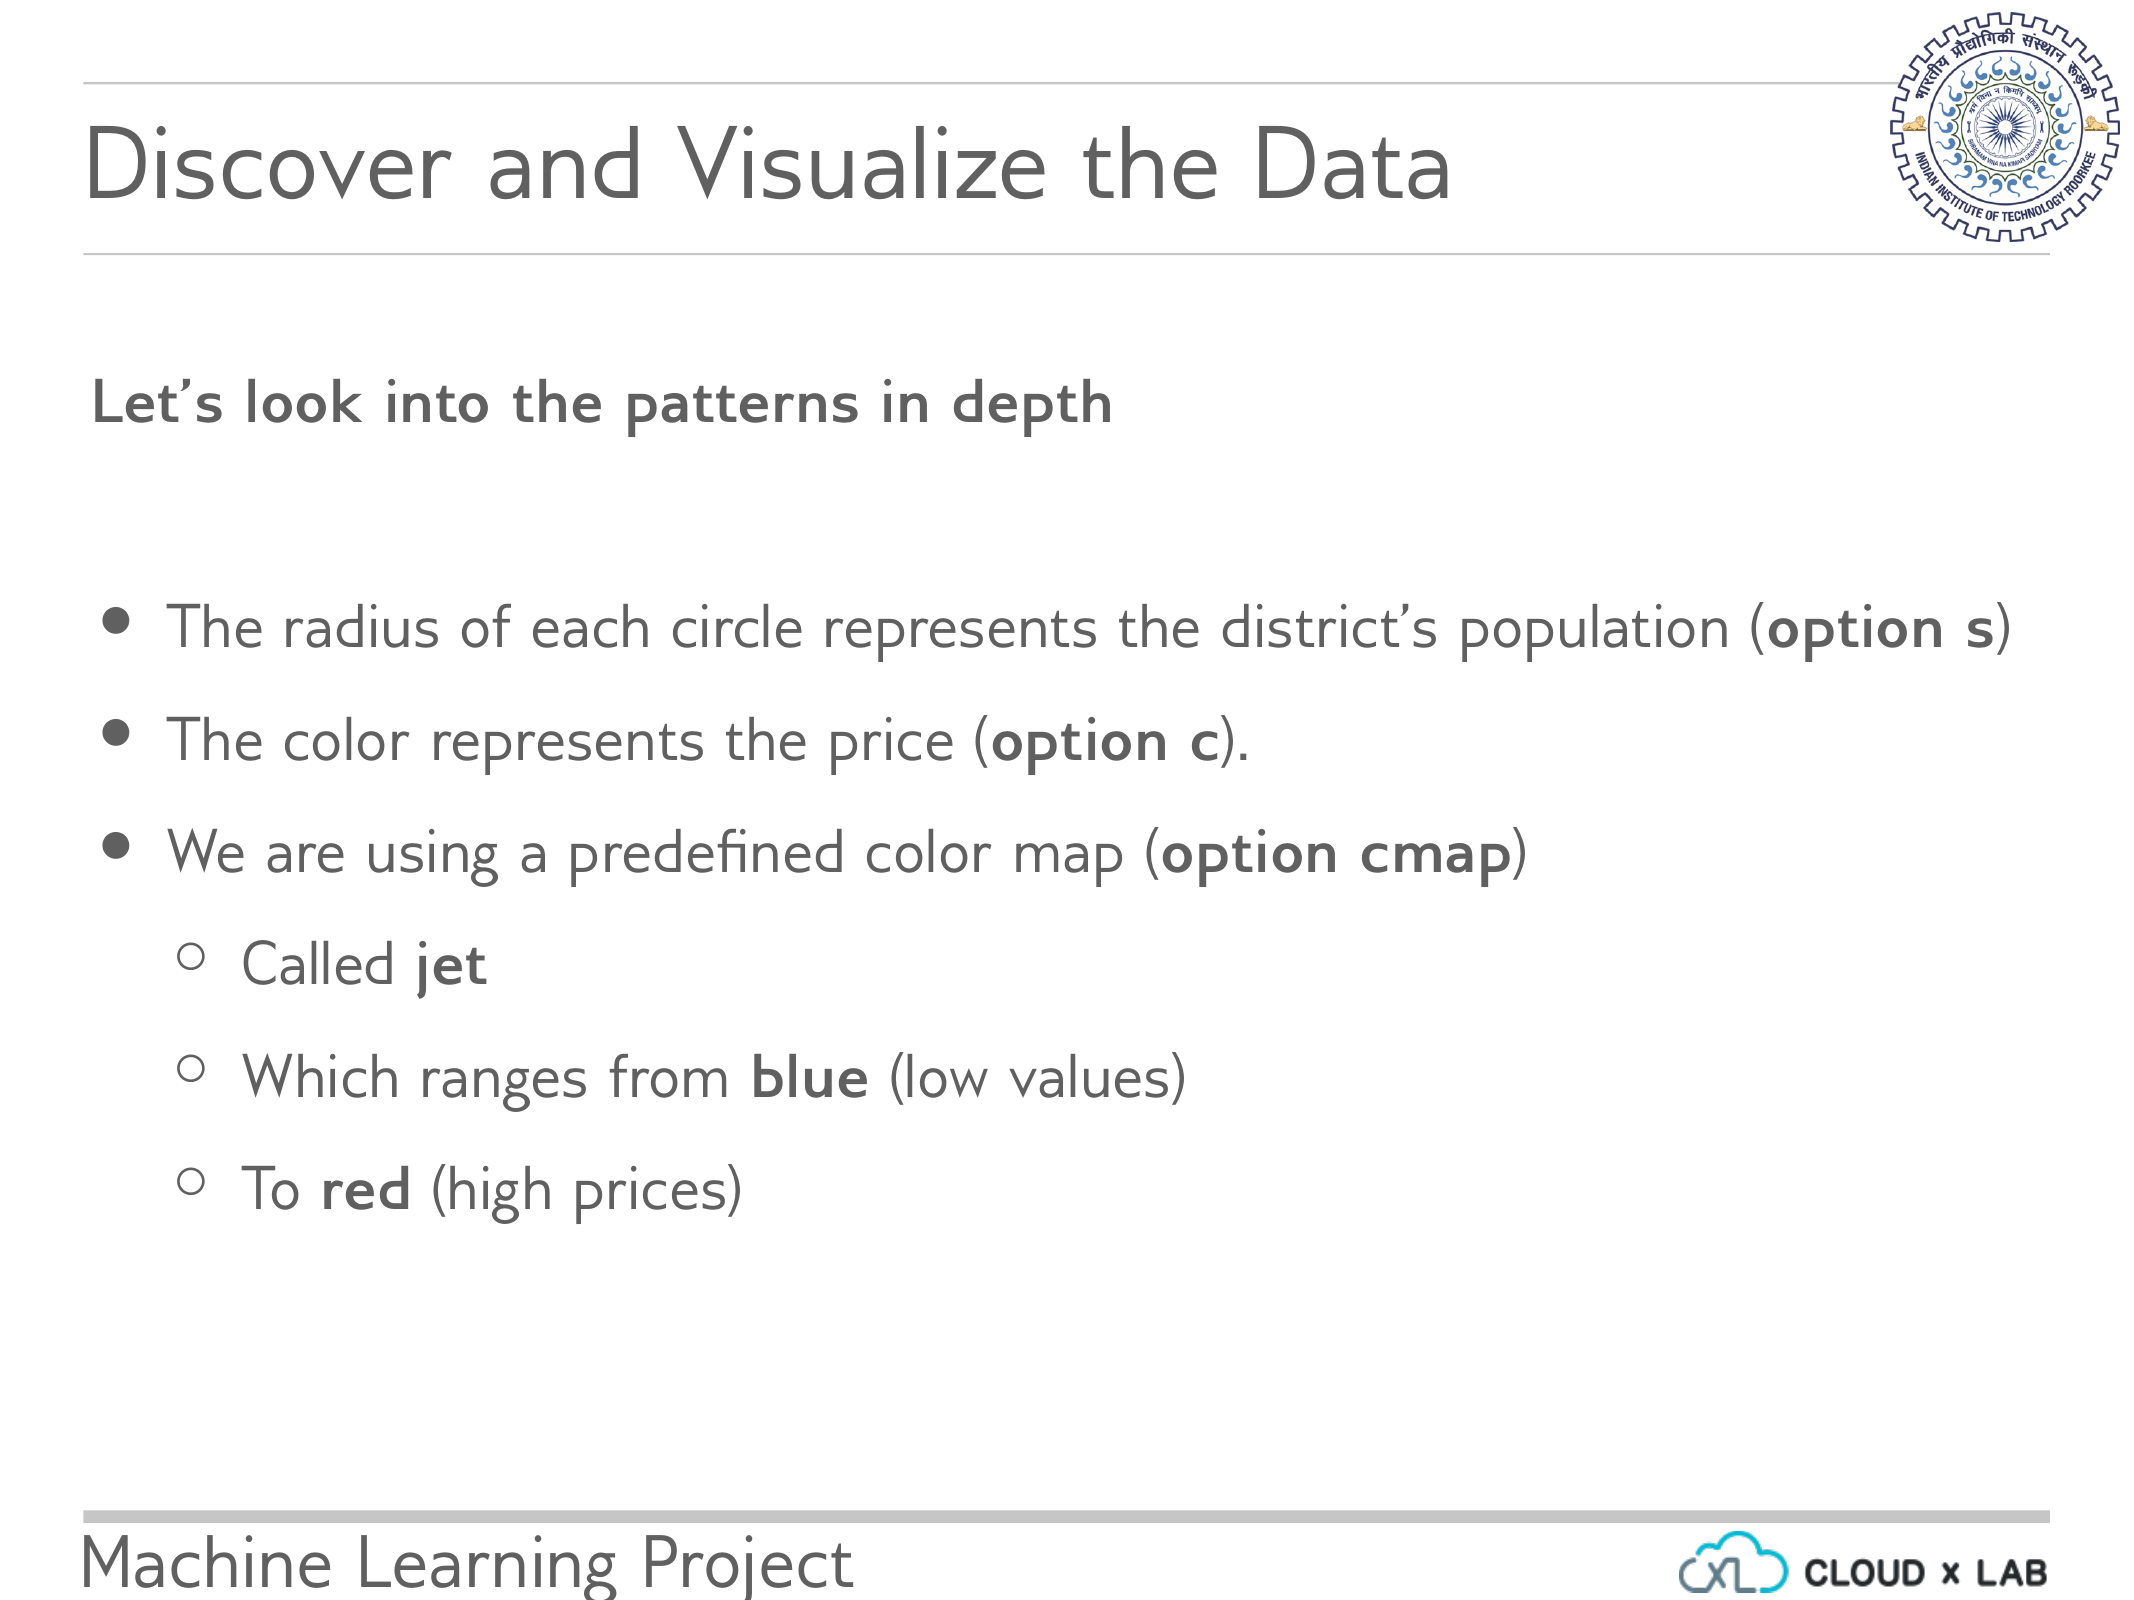

Discover and Visualize the Data
Let’s look into the patterns in depth

The radius of each circle represents the district’s population (option s)
The color represents the price (option c).
We are using a predefined color map (option cmap)
Called jet
Which ranges from blue (low values)
To red (high prices)